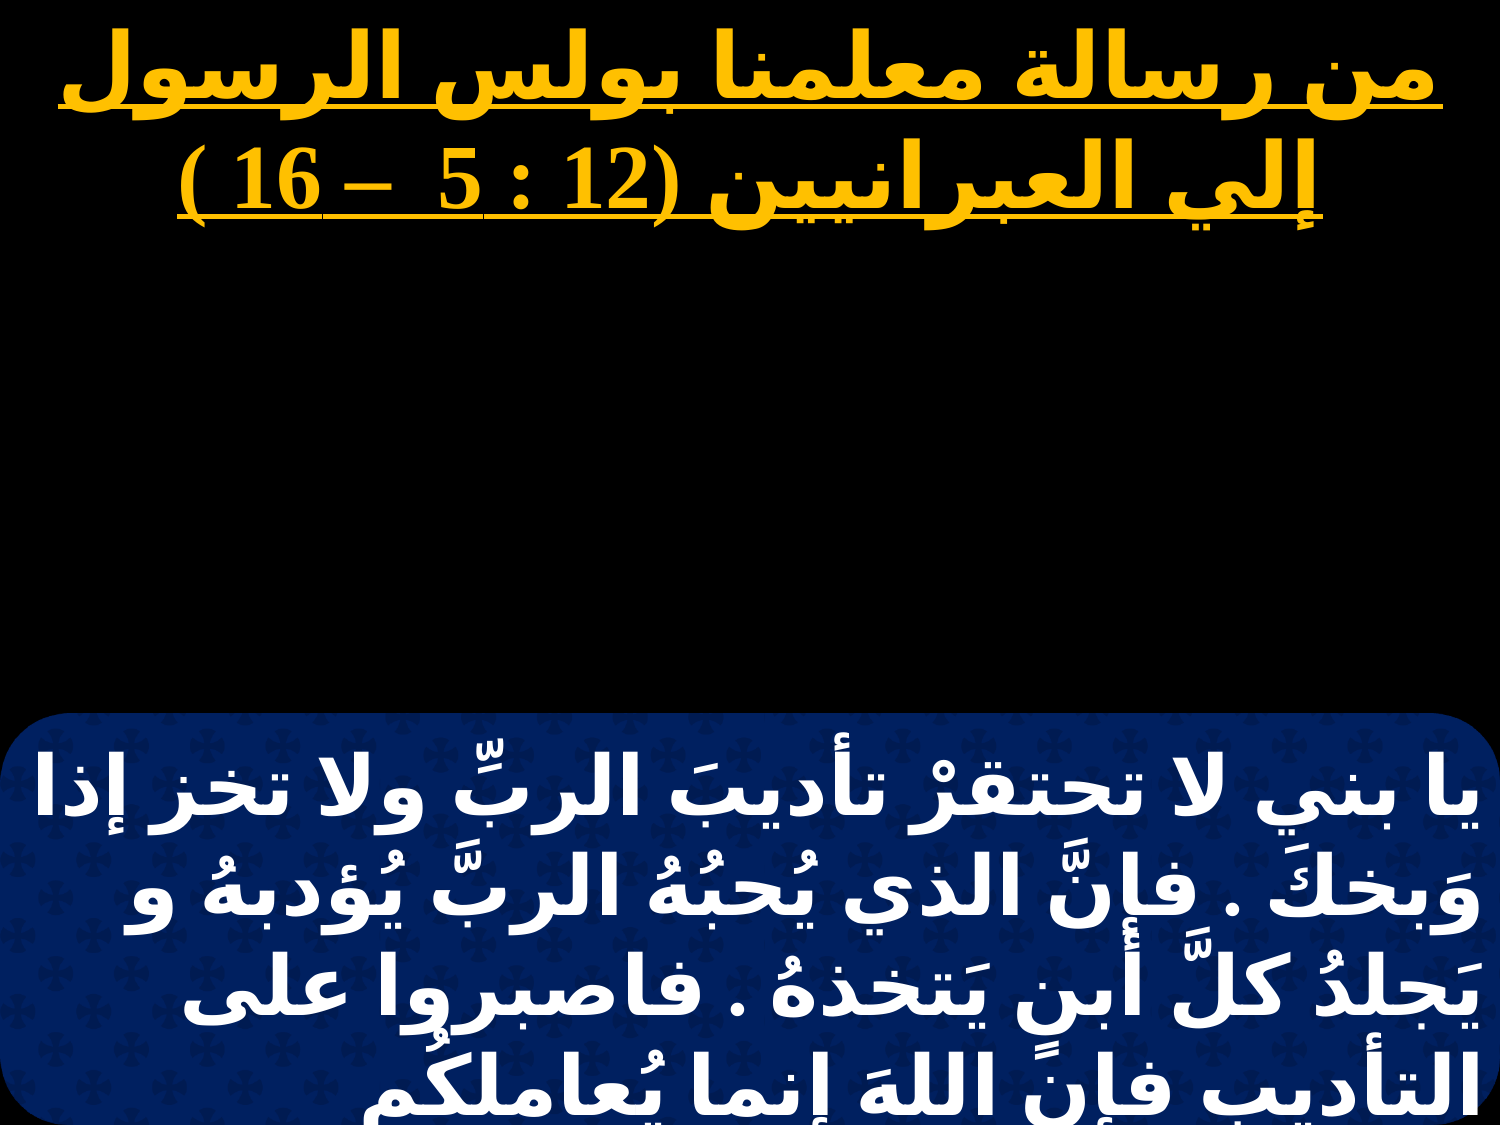

من رسالة معلمنا بولس الرسول إلي العبرانيين (12 : 5  – 16 )

# 5 الجمعة
يا بني لا تحتقرْ تأديبَ الربِّ ولا تخز إذا وَبخكَ . فإنَّ الذي يُحبُهُ الربَّ يُؤدبهُ و يَجلدُ كلَّ أبنٍ يَتخذهُ . فاصبروا على التأديبِ فإن اللهَ إنما يُعاملكُم كالبنينِ ، و أي ابن لا يُؤدبهُ أبوهُ .